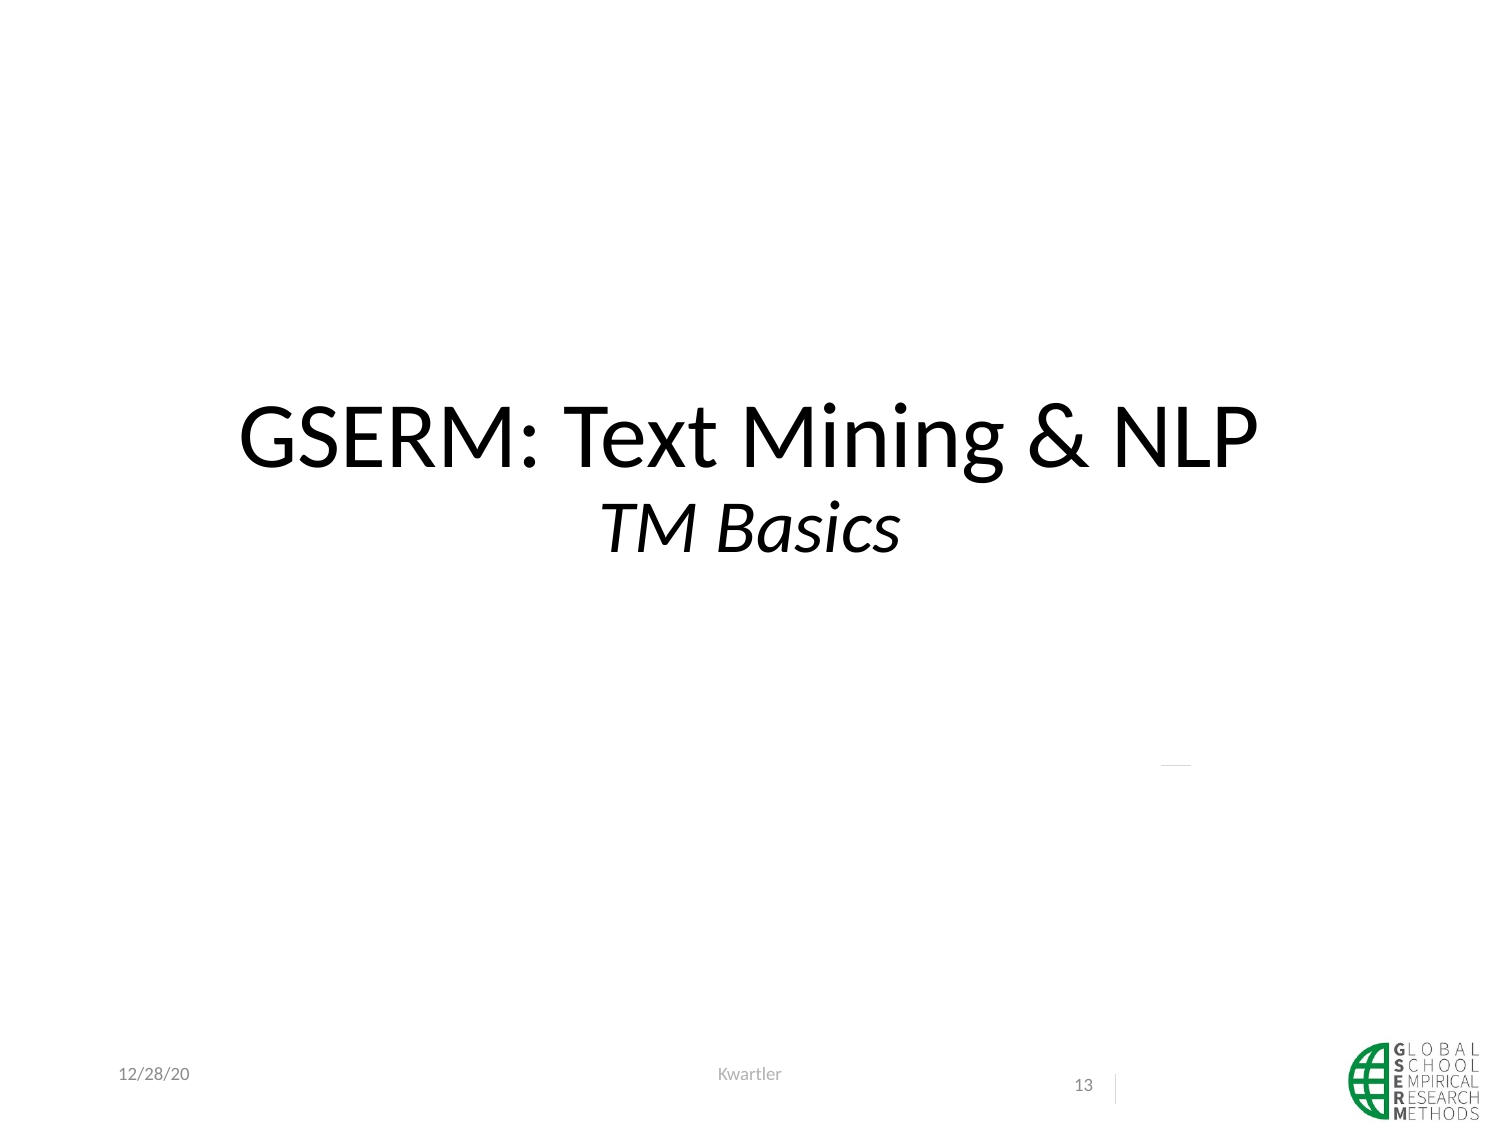

# GSERM: Text Mining & NLP TM Basics
12/28/20
Kwartler
13